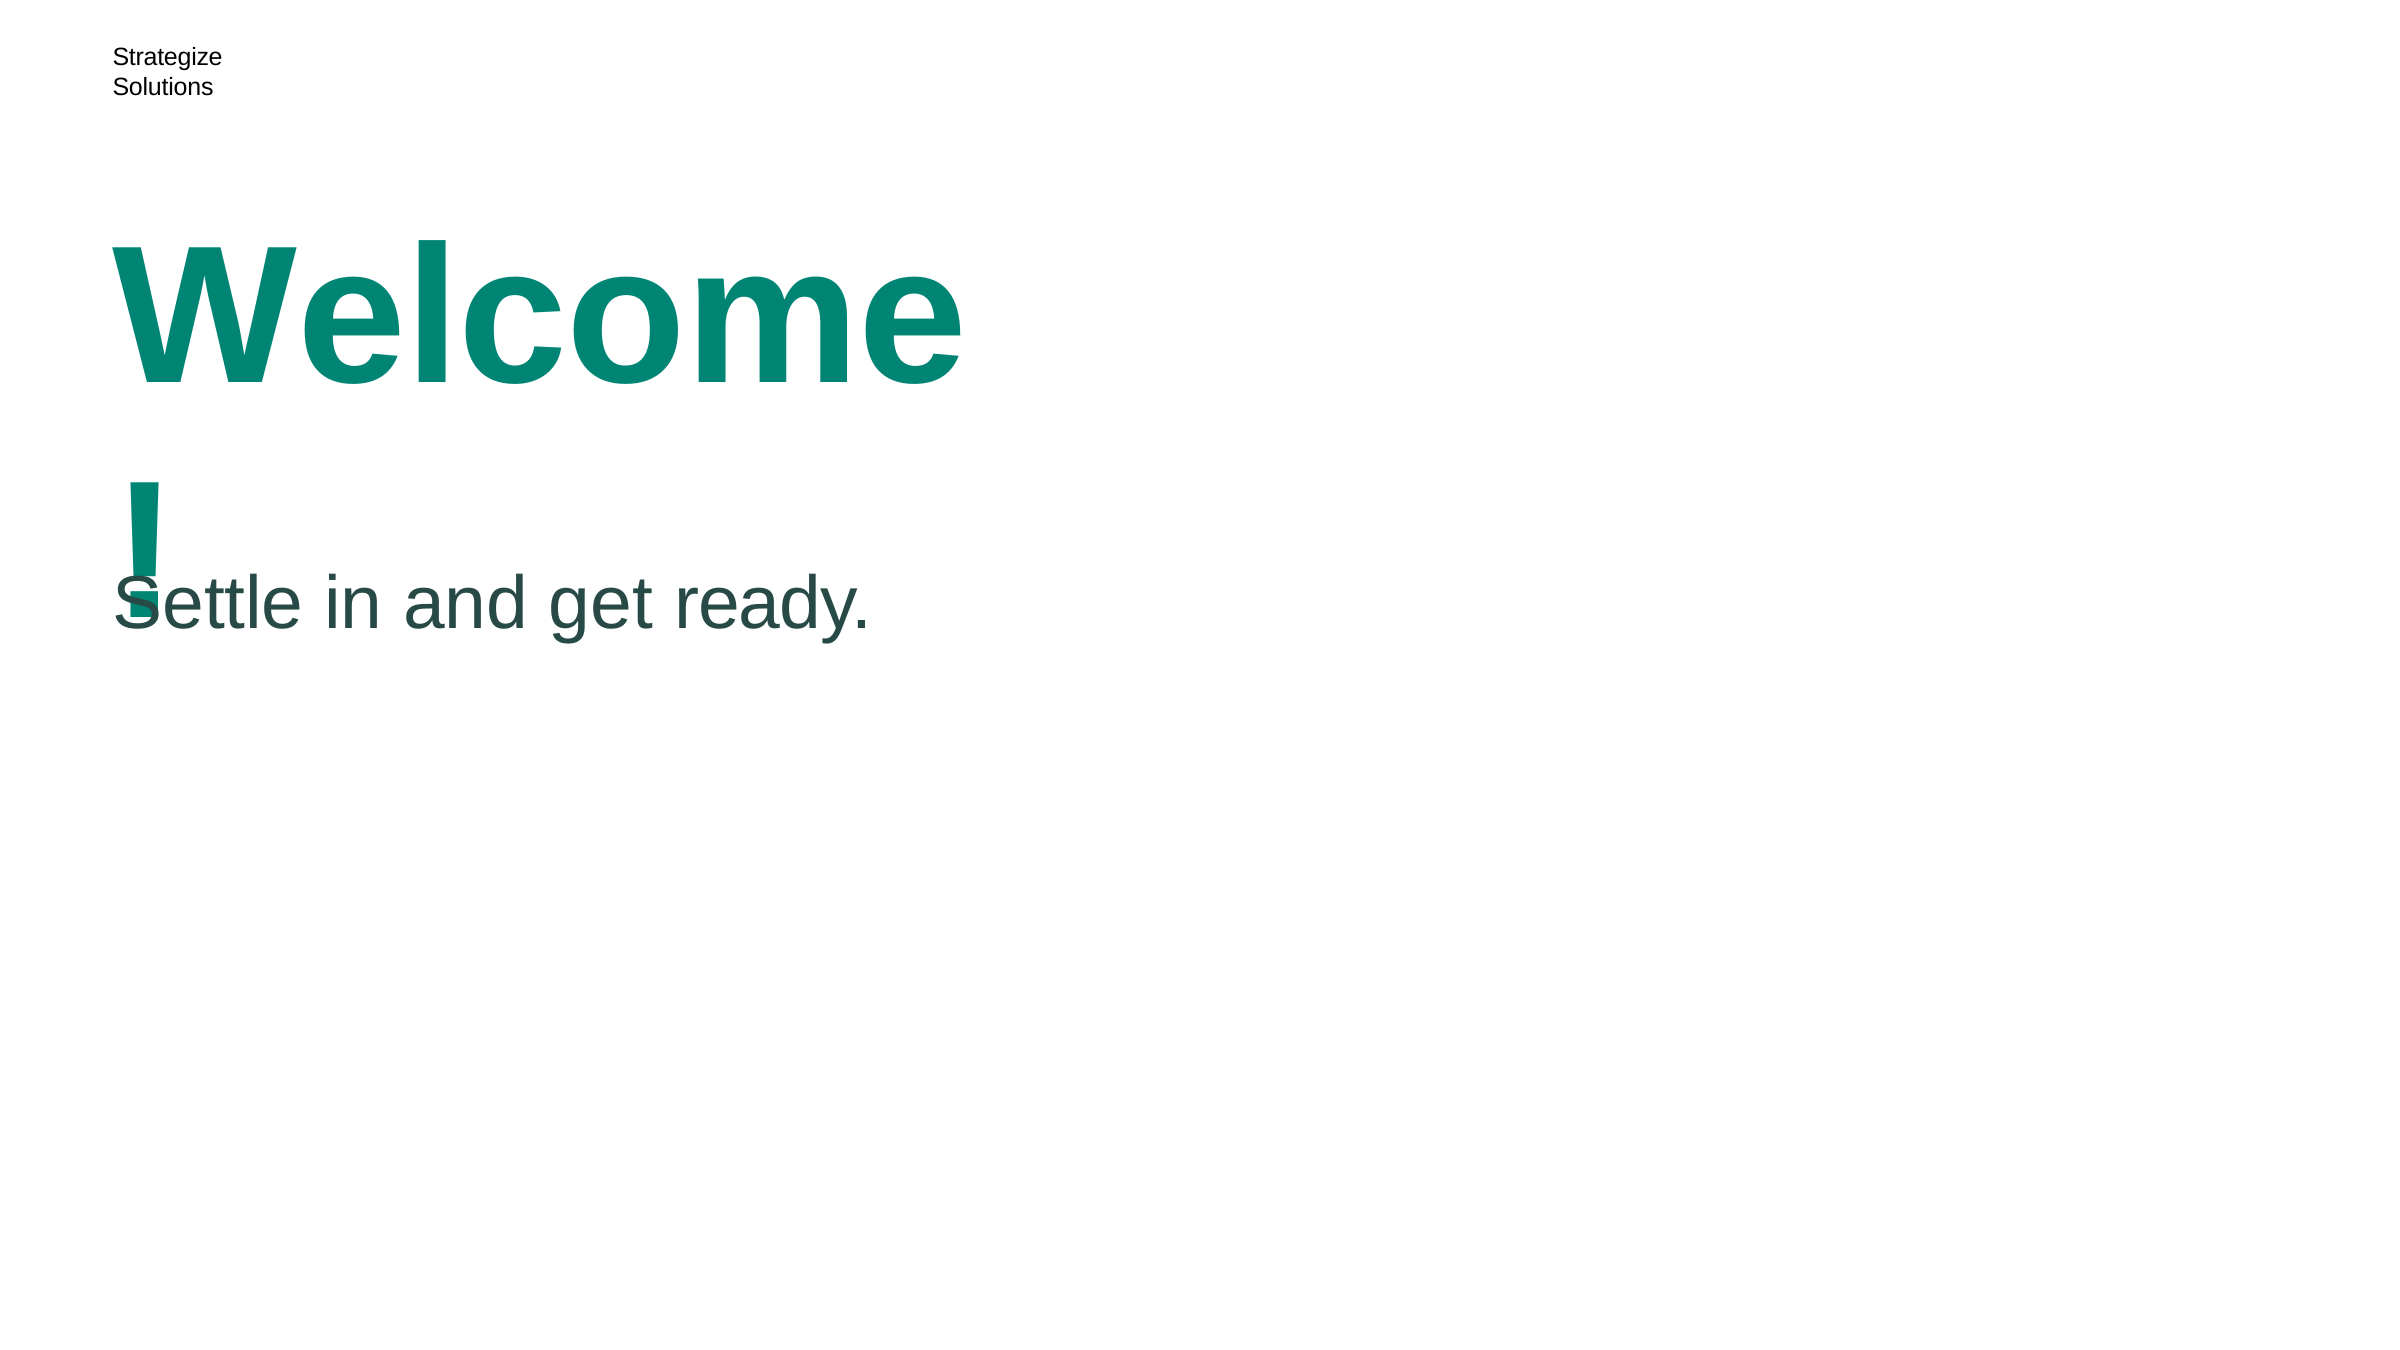

Strategize Solutions
Welcome!
Settle in and get ready.
59